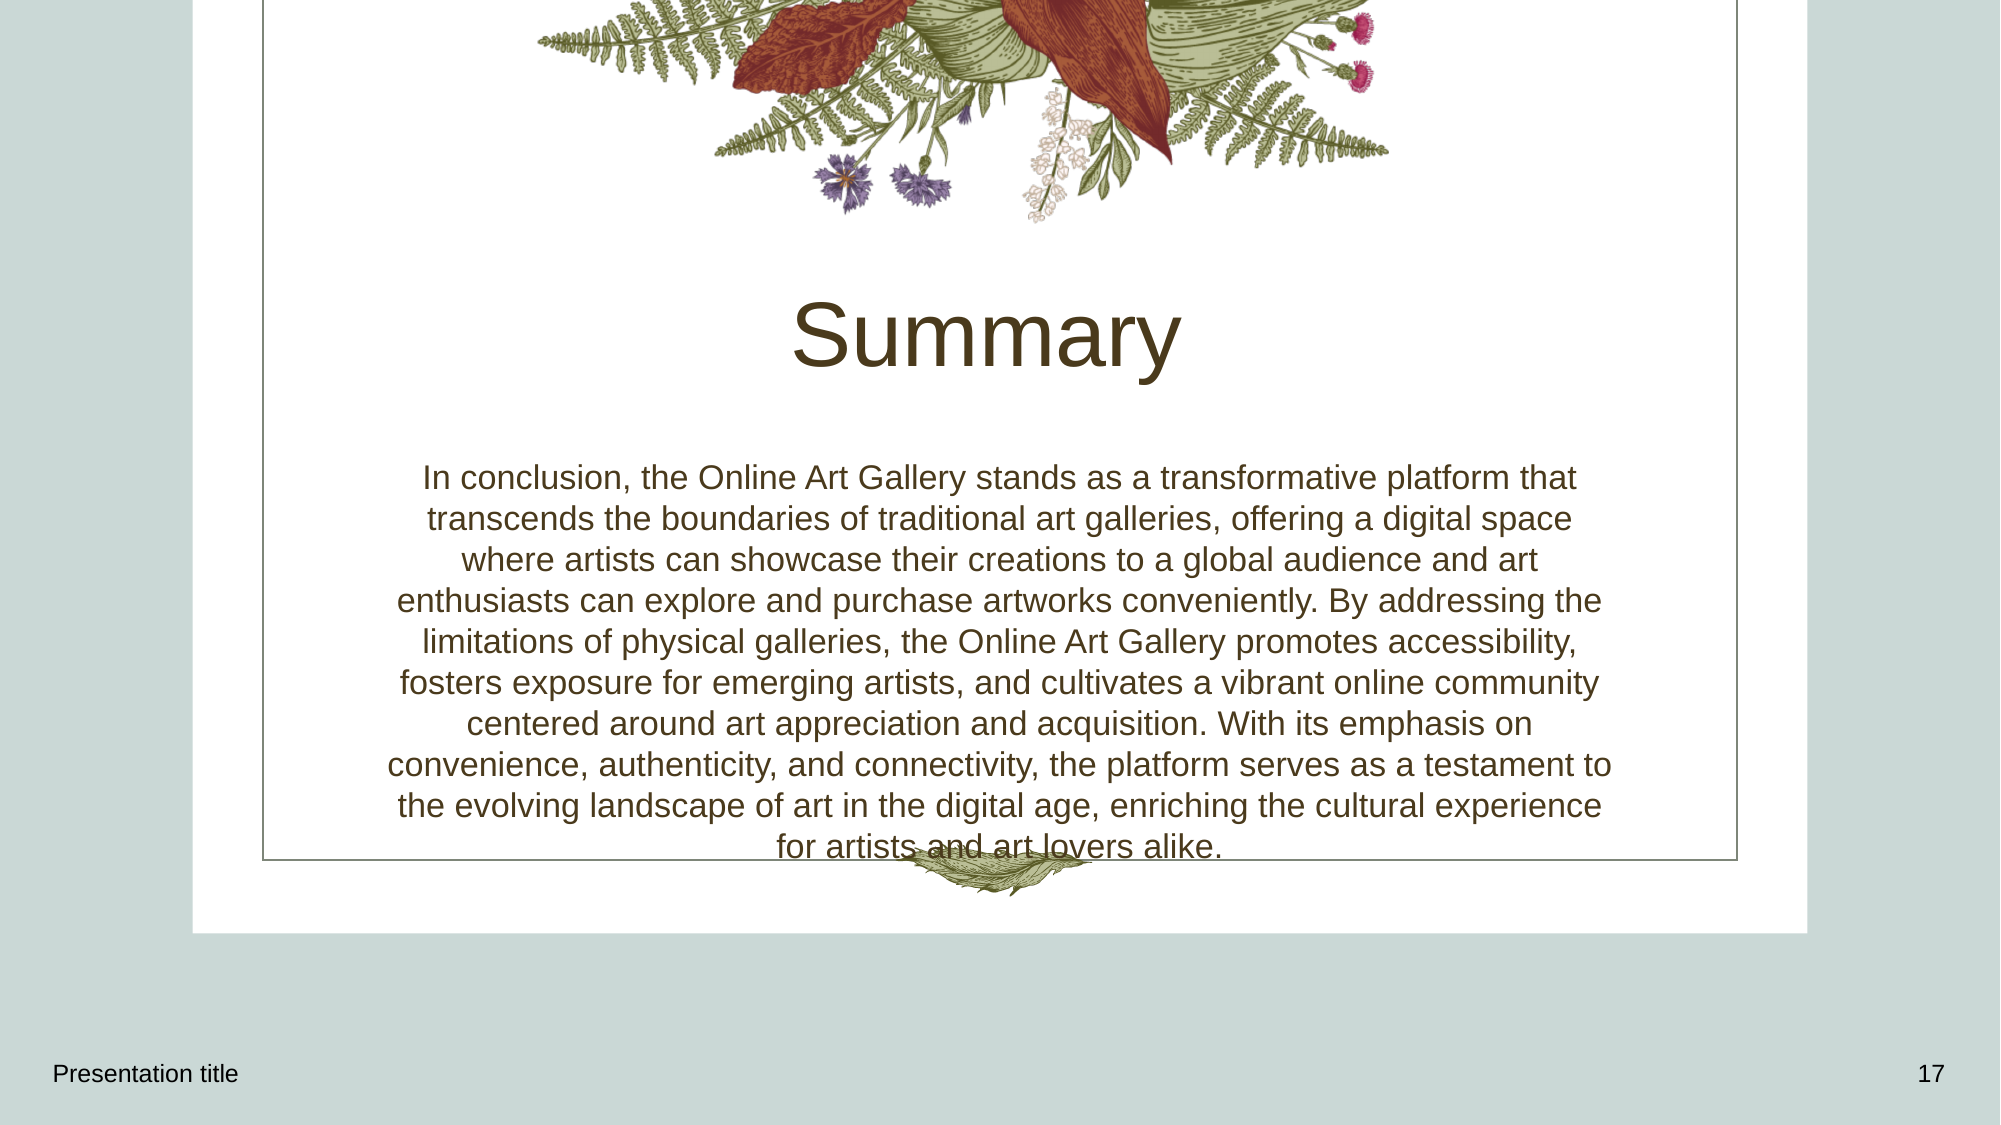

# Summary

In conclusion, the Online Art Gallery stands as a transformative platform that transcends the boundaries of traditional art galleries, offering a digital space where artists can showcase their creations to a global audience and art enthusiasts can explore and purchase artworks conveniently. By addressing the limitations of physical galleries, the Online Art Gallery promotes accessibility, fosters exposure for emerging artists, and cultivates a vibrant online community centered around art appreciation and acquisition. With its emphasis on convenience, authenticity, and connectivity, the platform serves as a testament to the evolving landscape of art in the digital age, enriching the cultural experience for artists and art lovers alike.
Presentation title
17